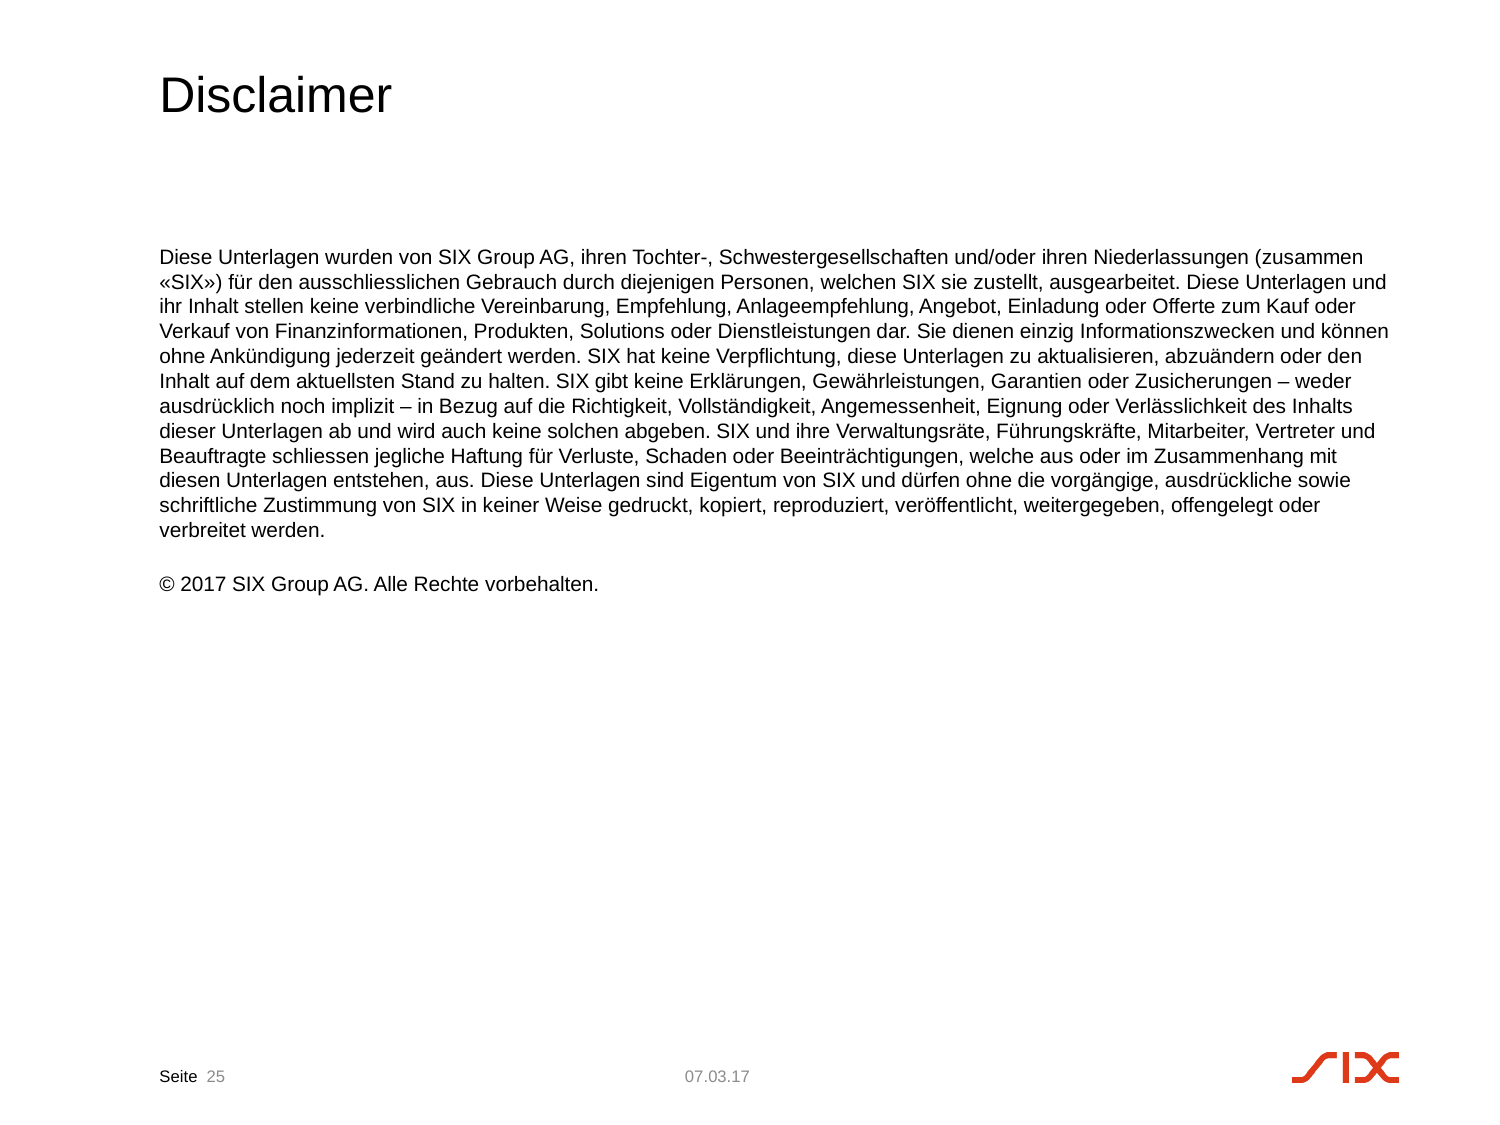

# Disclaimer
Diese Unterlagen wurden von SIX Group AG, ihren Tochter-, Schwestergesellschaften und/oder ihren Niederlassungen (zusammen «SIX») für den ausschliesslichen Gebrauch durch diejenigen Personen, welchen SIX sie zustellt, ausgearbeitet. Diese Unterlagen und ihr Inhalt stellen keine verbindliche Vereinbarung, Empfehlung, Anlageempfehlung, Angebot, Einladung oder Offerte zum Kauf oder Verkauf von Finanzinformationen, Produkten, Solutions oder Dienstleistungen dar. Sie dienen einzig Informationszwecken und können ohne Ankündigung jederzeit geändert werden. SIX hat keine Verpflichtung, diese Unterlagen zu aktualisieren, abzuändern oder den Inhalt auf dem aktuellsten Stand zu halten. SIX gibt keine Erklärungen, Gewährleistungen, Garantien oder Zusicherungen – weder ausdrücklich noch implizit – in Bezug auf die Richtigkeit, Vollständigkeit, Angemessenheit, Eignung oder Verlässlichkeit des Inhalts dieser Unterlagen ab und wird auch keine solchen abgeben. SIX und ihre Verwaltungsräte, Führungskräfte, Mitarbeiter, Vertreter und Beauftragte schliessen jegliche Haftung für Verluste, Schaden oder Beeinträchtigungen, welche aus oder im Zusammenhang mit diesen Unterlagen entstehen, aus. Diese Unterlagen sind Eigentum von SIX und dürfen ohne die vorgängige, ausdrückliche sowie schriftliche Zustimmung von SIX in keiner Weise gedruckt, kopiert, reproduziert, veröffentlicht, weitergegeben, offengelegt oder verbreitet werden.
© 2017 SIX Group AG. Alle Rechte vorbehalten.
25
07.03.17